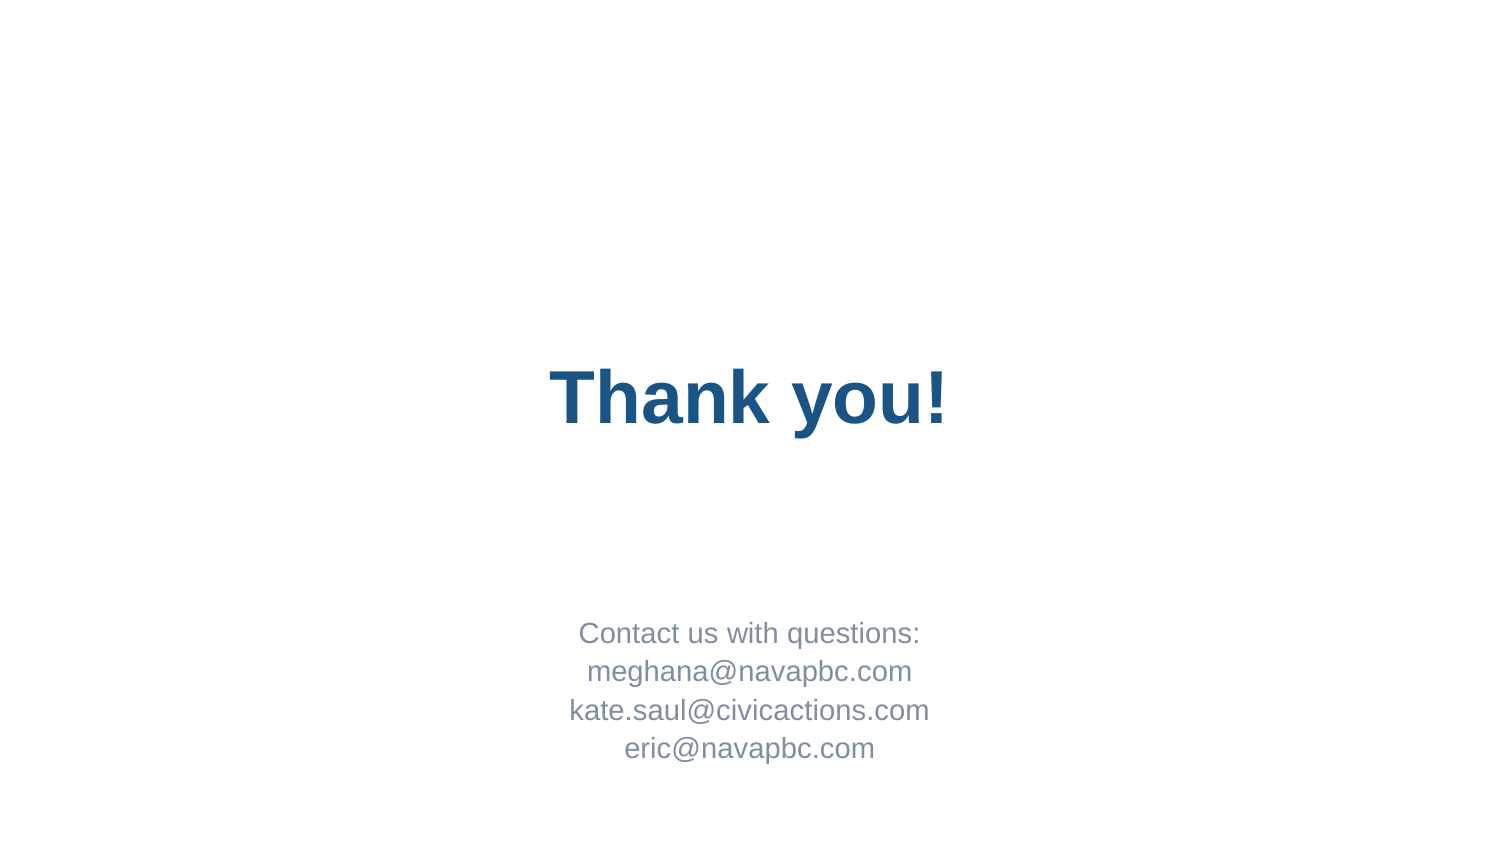

# Thank you!
Contact us with questions:
meghana@navapbc.com
kate.saul@civicactions.com
eric@navapbc.com